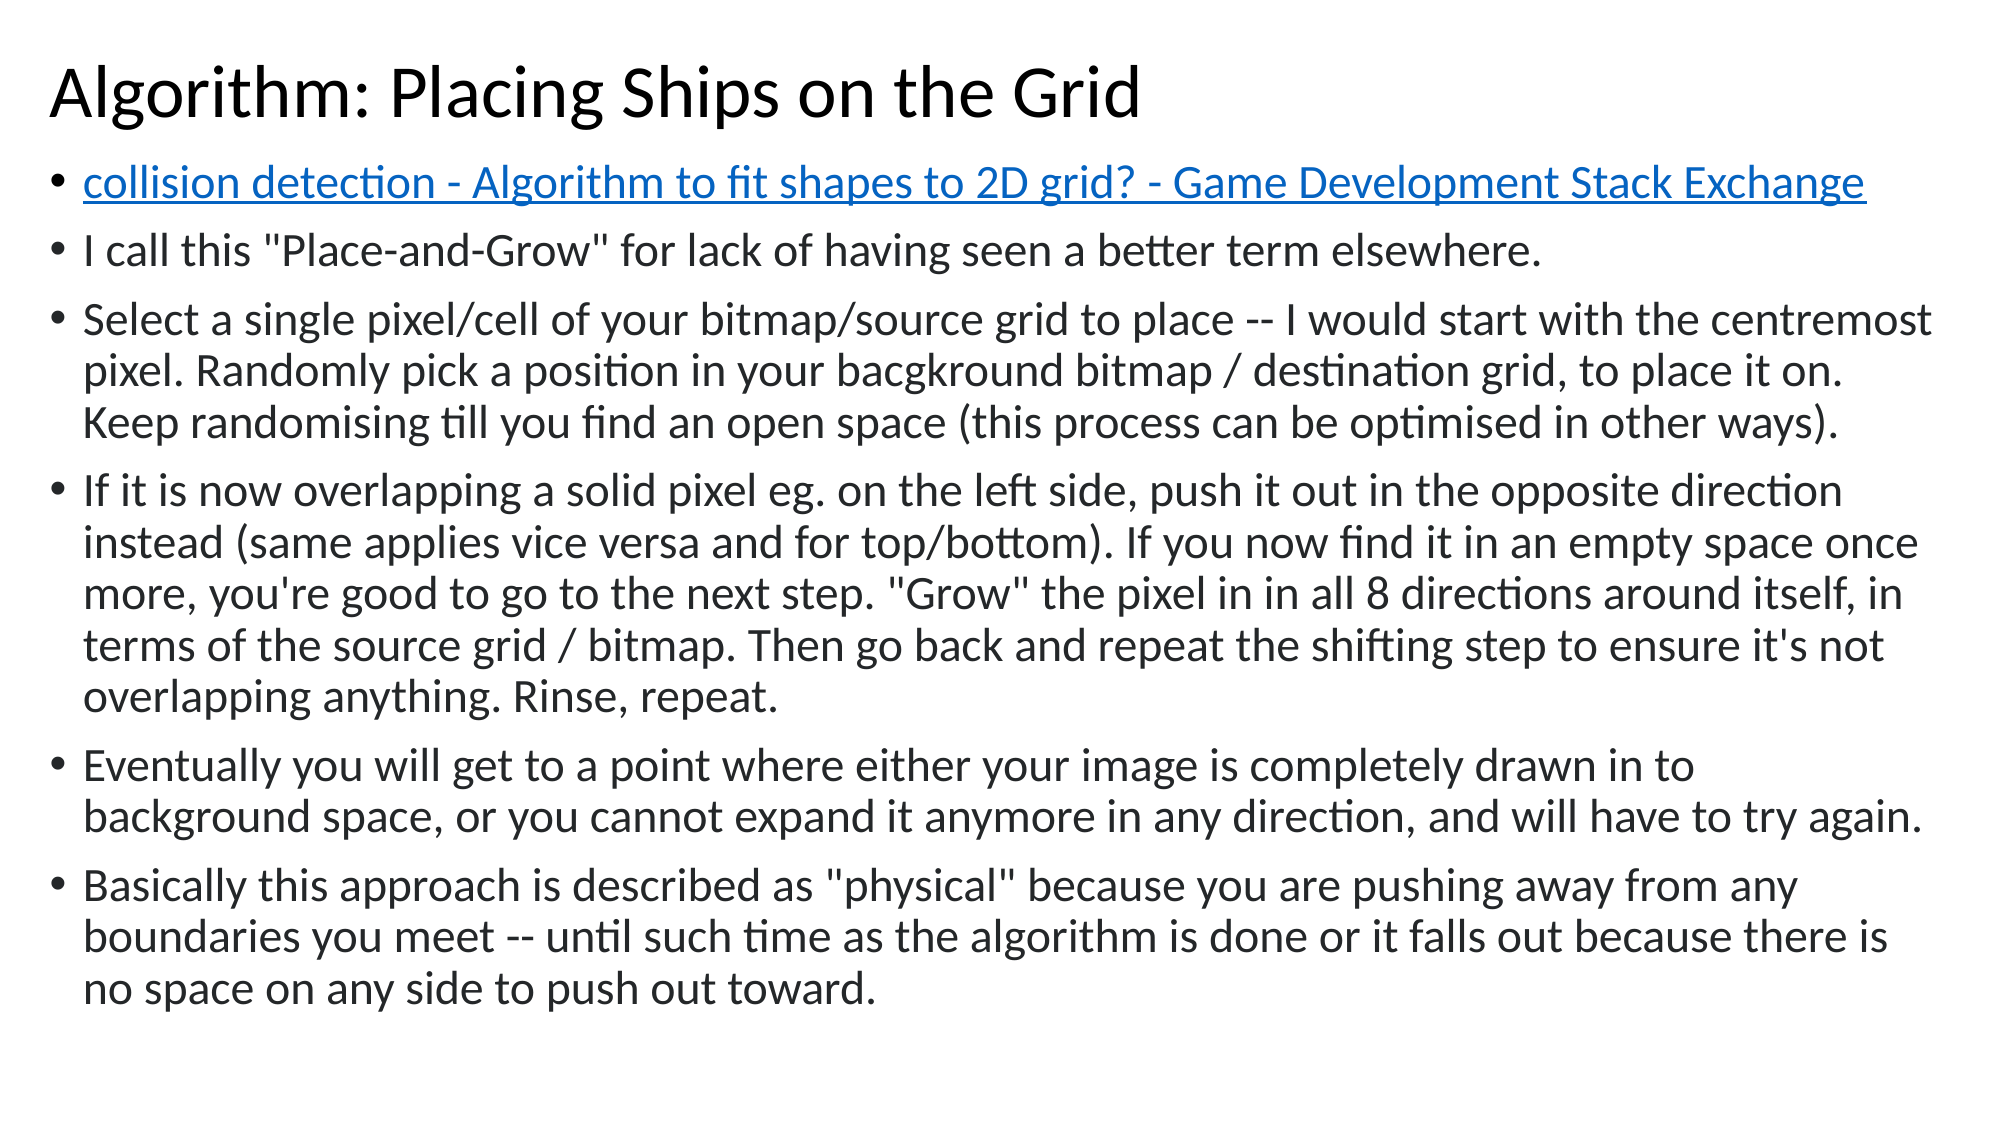

# Algorithm: Placing Ships on the Grid
collision detection - Algorithm to fit shapes to 2D grid? - Game Development Stack Exchange
I call this "Place-and-Grow" for lack of having seen a better term elsewhere.
Select a single pixel/cell of your bitmap/source grid to place -- I would start with the centremost pixel. Randomly pick a position in your bacgkround bitmap / destination grid, to place it on. Keep randomising till you find an open space (this process can be optimised in other ways).
If it is now overlapping a solid pixel eg. on the left side, push it out in the opposite direction instead (same applies vice versa and for top/bottom). If you now find it in an empty space once more, you're good to go to the next step. "Grow" the pixel in in all 8 directions around itself, in terms of the source grid / bitmap. Then go back and repeat the shifting step to ensure it's not overlapping anything. Rinse, repeat.
Eventually you will get to a point where either your image is completely drawn in to background space, or you cannot expand it anymore in any direction, and will have to try again.
Basically this approach is described as "physical" because you are pushing away from any boundaries you meet -- until such time as the algorithm is done or it falls out because there is no space on any side to push out toward.